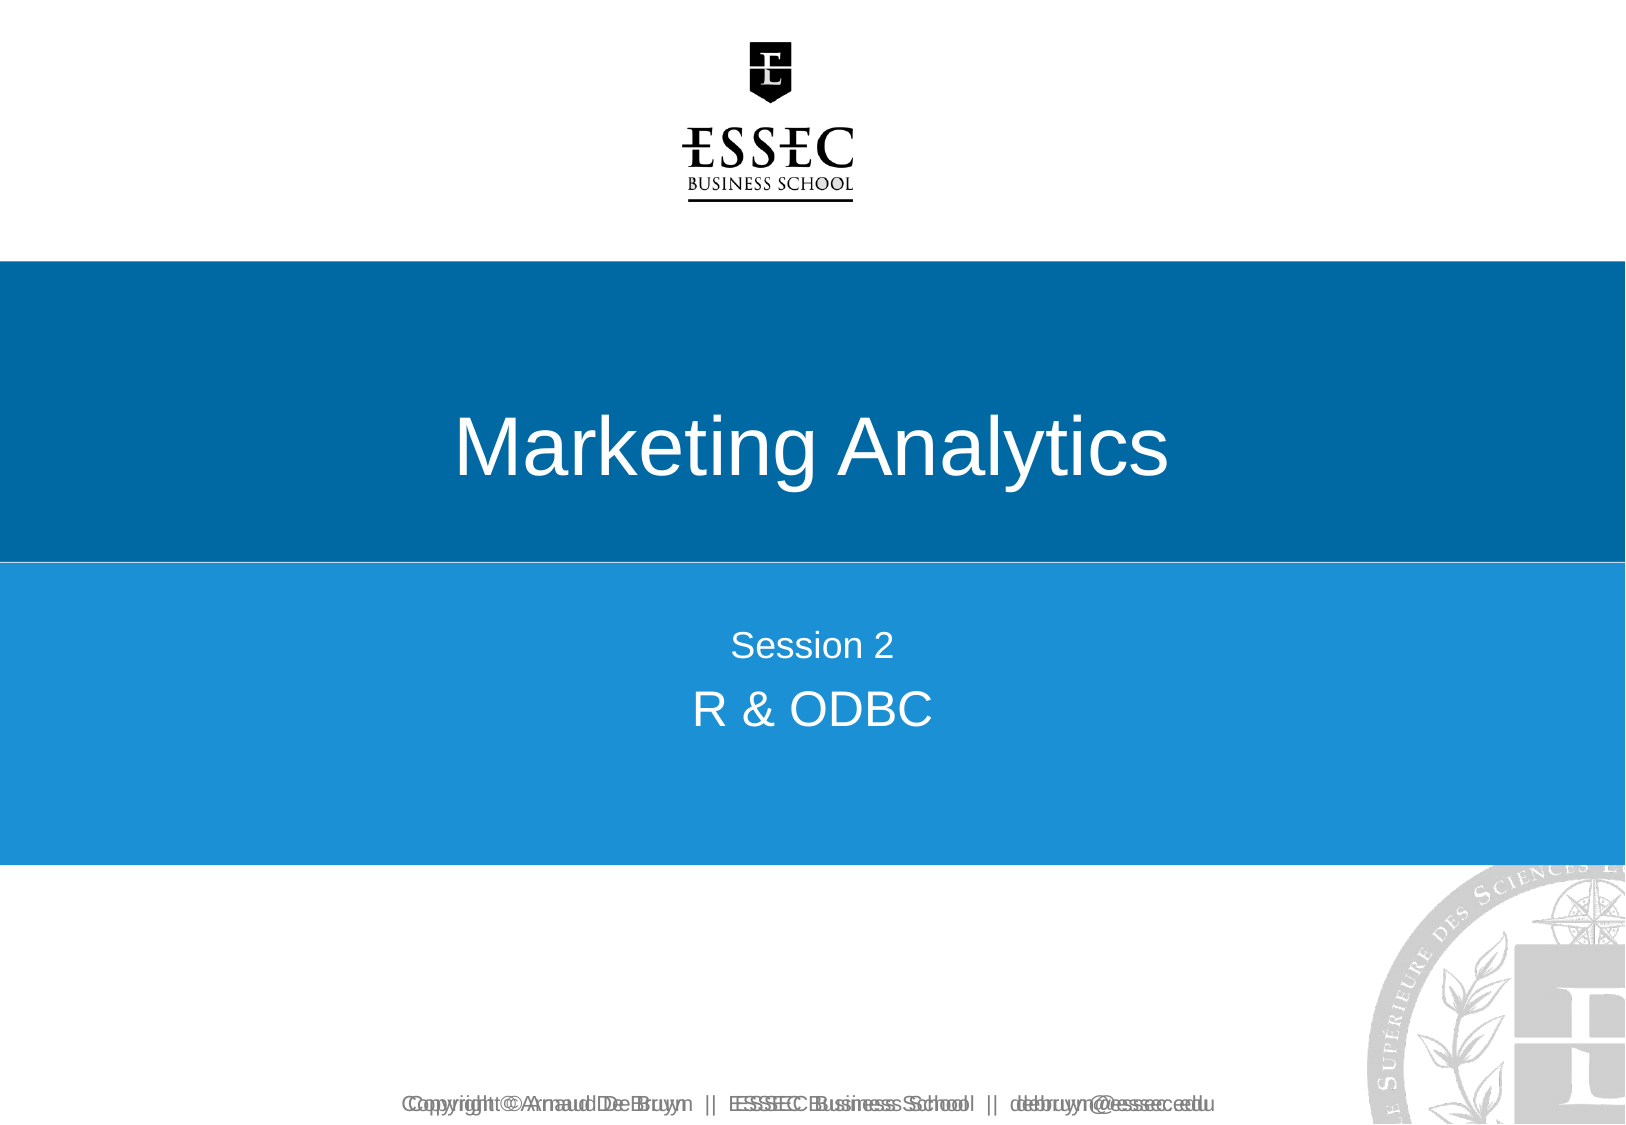

# Marketing Analytics
Session 2
R & ODBC